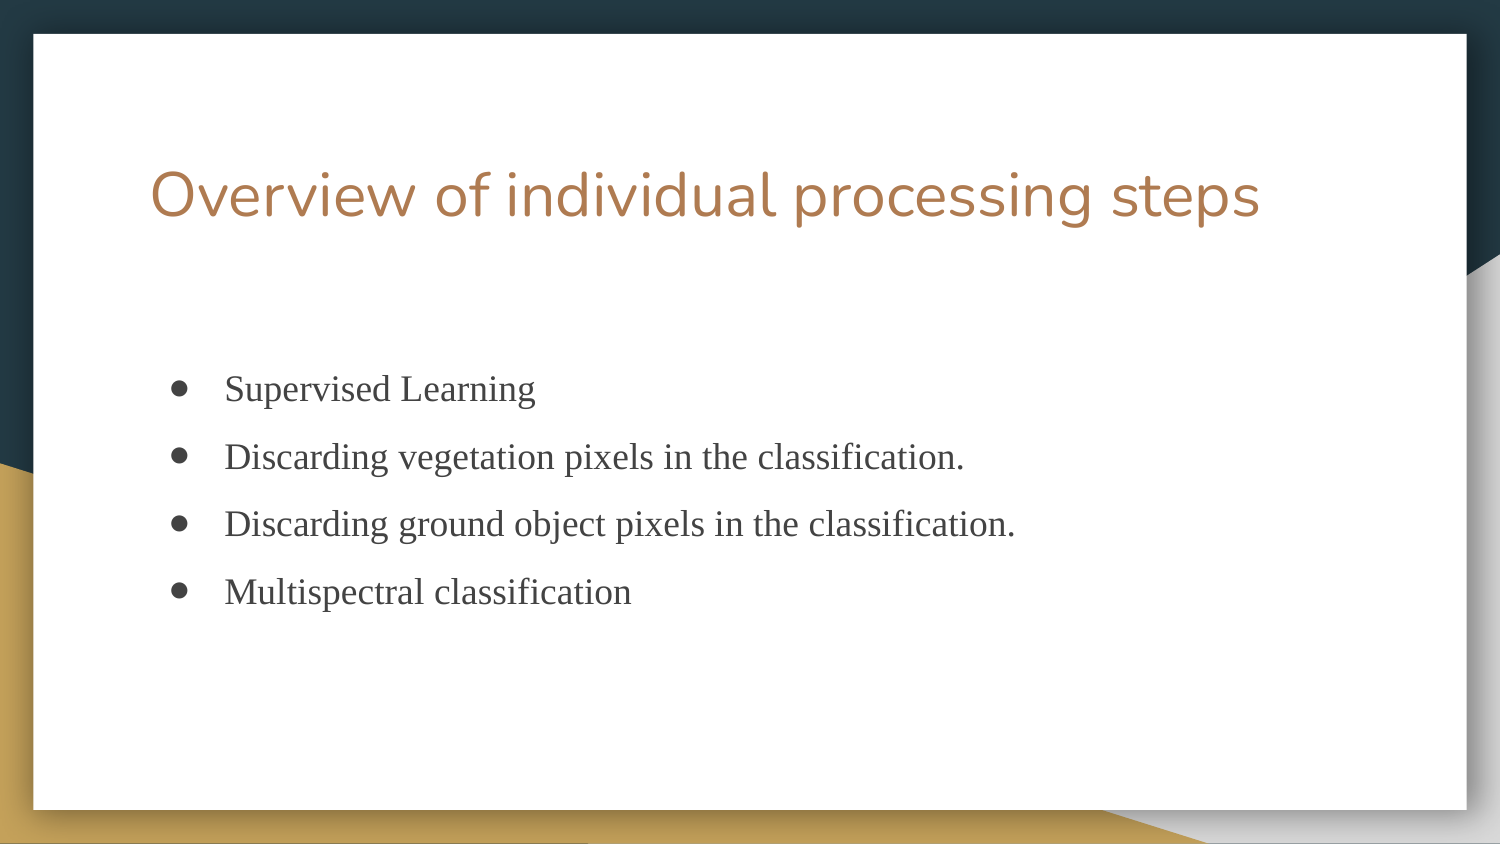

# Overview of individual processing steps
Supervised Learning
Discarding vegetation pixels in the classification.
Discarding ground object pixels in the classification.
Multispectral classification

11